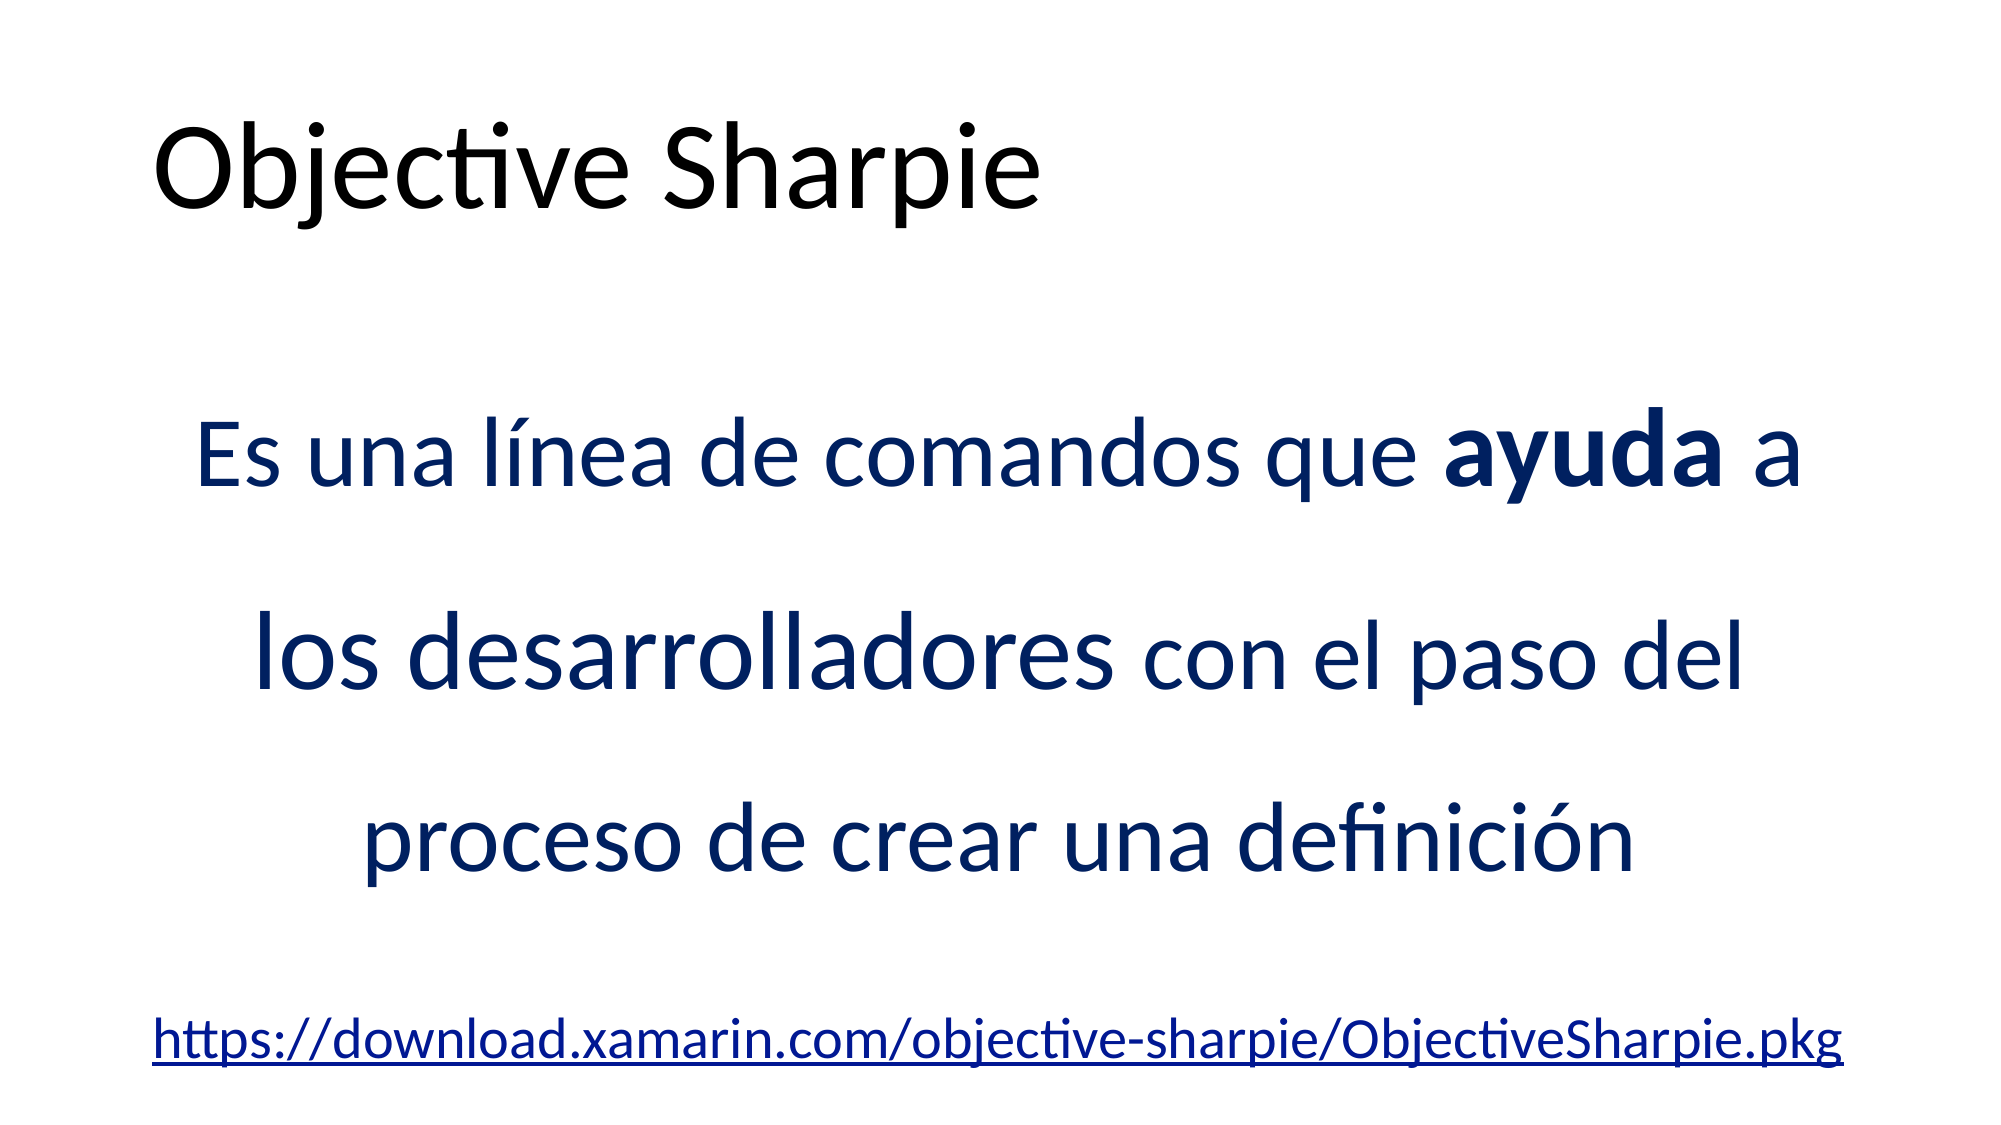

# Objective Sharpie
Es una línea de comandos que ayuda a los desarrolladores con el paso del proceso de crear una definición
https://download.xamarin.com/objective-sharpie/ObjectiveSharpie.pkg